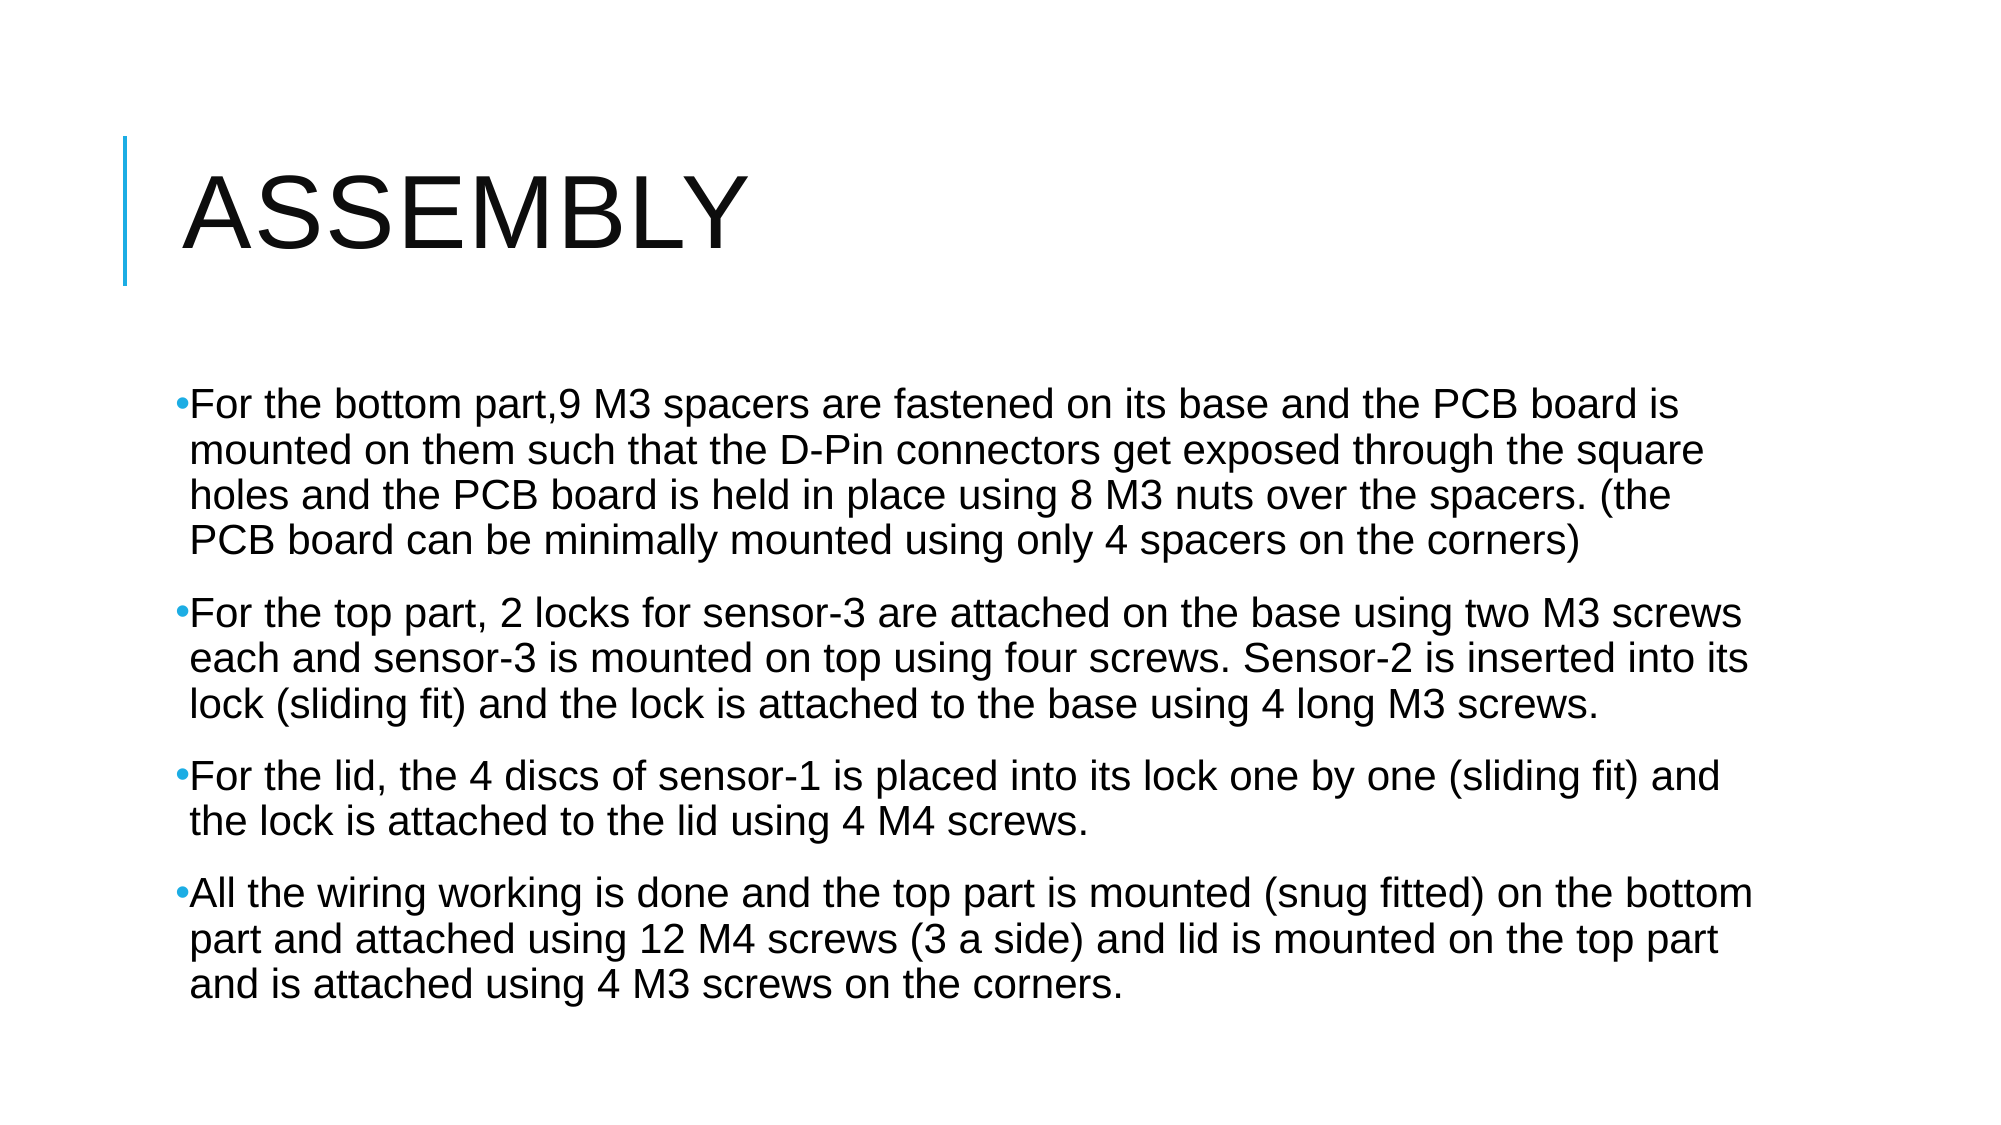

# Assembly
For the bottom part,9 M3 spacers are fastened on its base and the PCB board is mounted on them such that the D-Pin connectors get exposed through the square holes and the PCB board is held in place using 8 M3 nuts over the spacers. (the PCB board can be minimally mounted using only 4 spacers on the corners)
For the top part, 2 locks for sensor-3 are attached on the base using two M3 screws each and sensor-3 is mounted on top using four screws. Sensor-2 is inserted into its lock (sliding fit) and the lock is attached to the base using 4 long M3 screws.
For the lid, the 4 discs of sensor-1 is placed into its lock one by one (sliding fit) and the lock is attached to the lid using 4 M4 screws.
All the wiring working is done and the top part is mounted (snug fitted) on the bottom part and attached using 12 M4 screws (3 a side) and lid is mounted on the top part and is attached using 4 M3 screws on the corners.